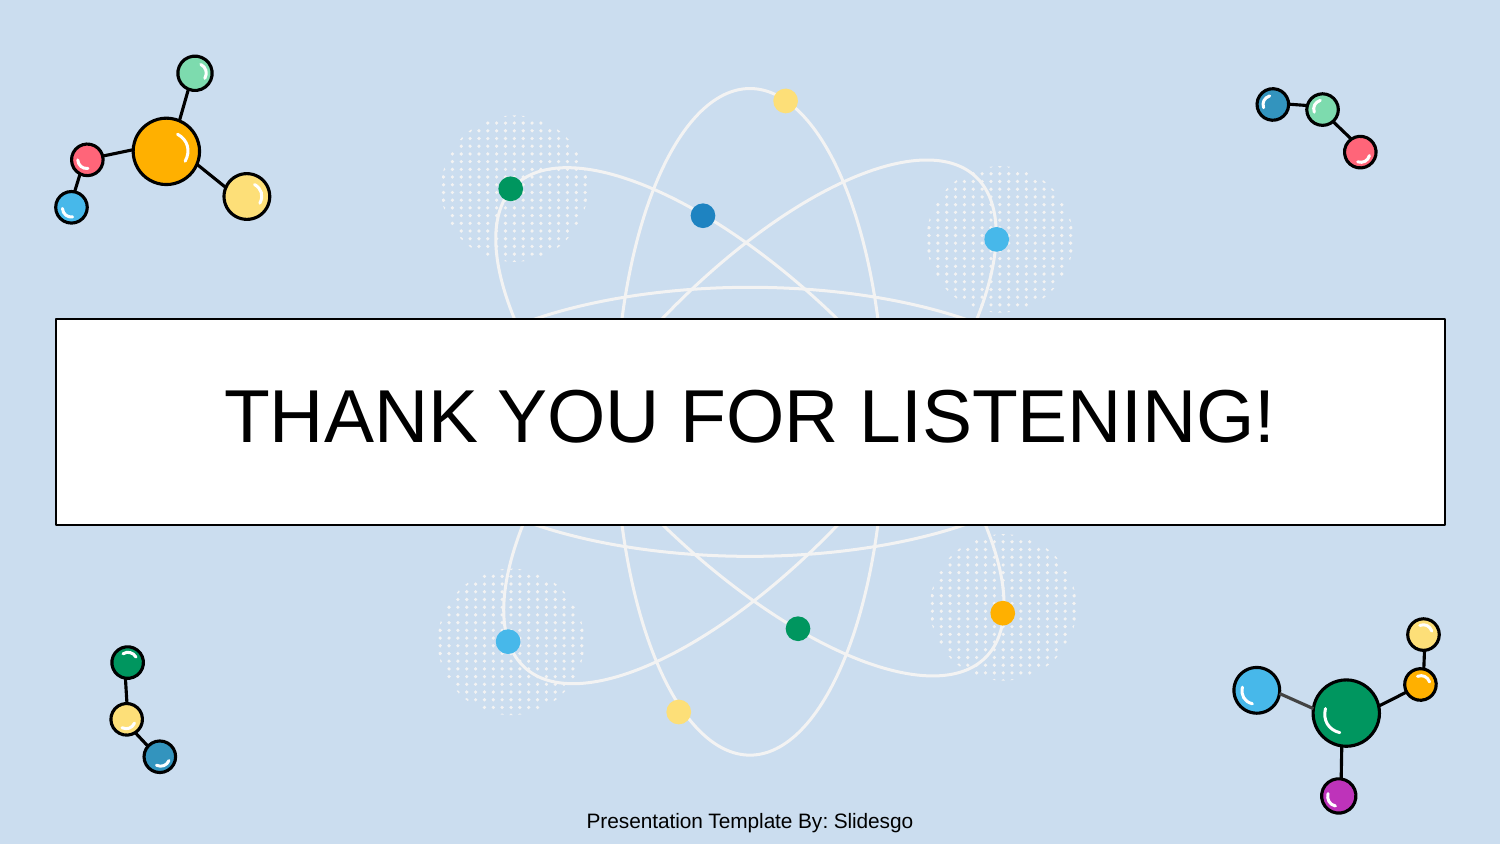

# THANK YOU FOR LISTENING!

Presentation Template By: Slidesgo​